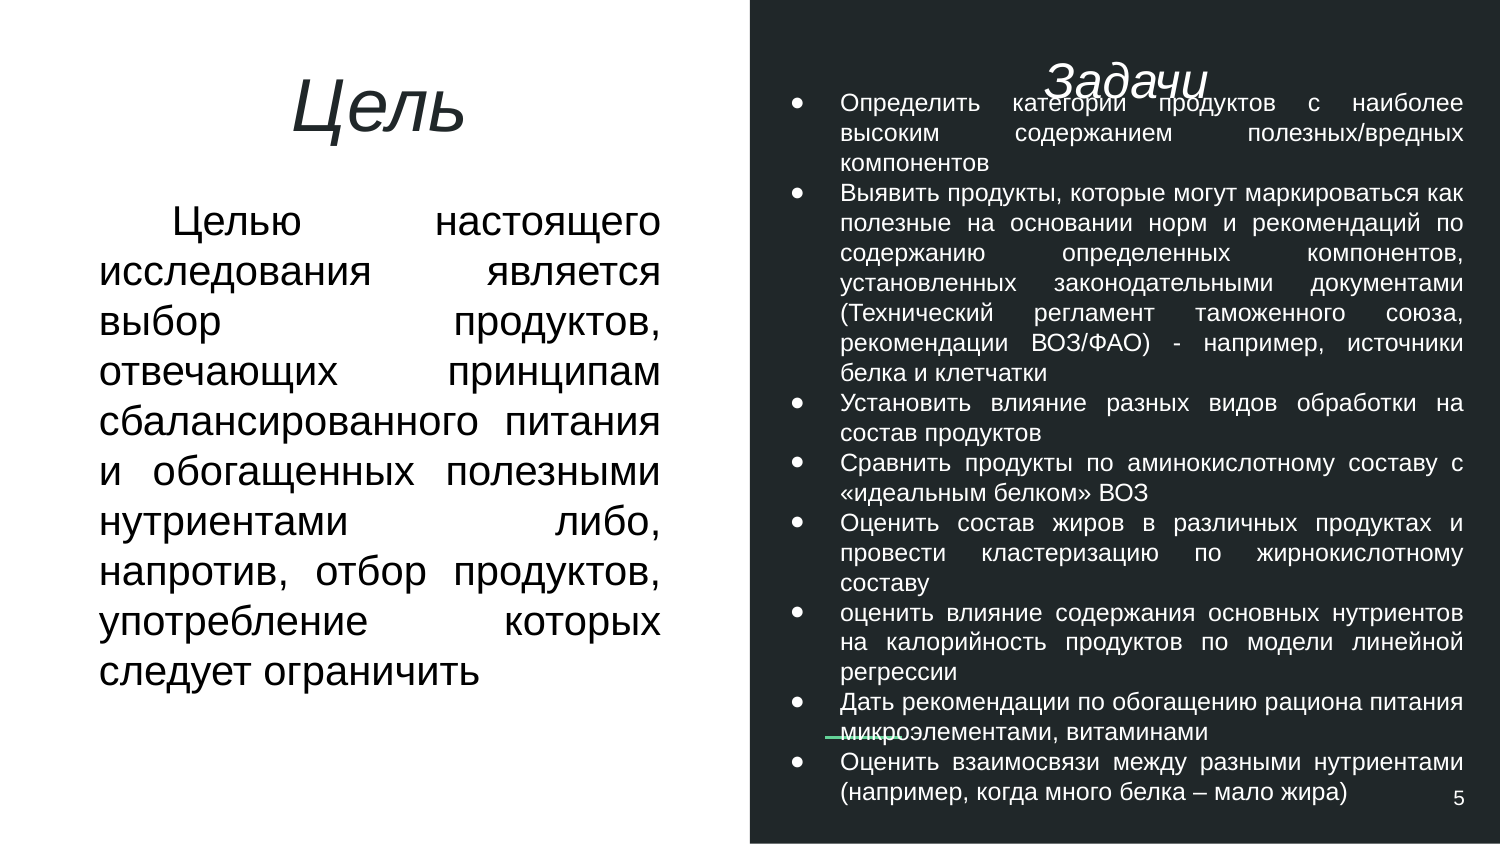

# Цель
Задачи
Определить категории продуктов с наиболее высоким содержанием полезных/вредных компонентов
Выявить продукты, которые могут маркироваться как полезные на основании норм и рекомендаций по содержанию определенных компонентов, установленных законодательными документами (Технический регламент таможенного союза, рекомендации ВОЗ/ФАО) - например, источники белка и клетчатки
Установить влияние разных видов обработки на состав продуктов
Сравнить продукты по аминокислотному составу с «идеальным белком» ВОЗ
Оценить состав жиров в различных продуктах и провести кластеризацию по жирнокислотному составу
оценить влияние содержания основных нутриентов на калорийность продуктов по модели линейной регрессии
Дать рекомендации по обогащению рациона питания микроэлементами, витаминами
Оценить взаимосвязи между разными нутриентами (например, когда много белка – мало жира)
Целью настоящего исследования является выбор продуктов, отвечающих принципам сбалансированного питания и обогащенных полезными нутриентами либо, напротив, отбор продуктов, употребление которых следует ограничить
5